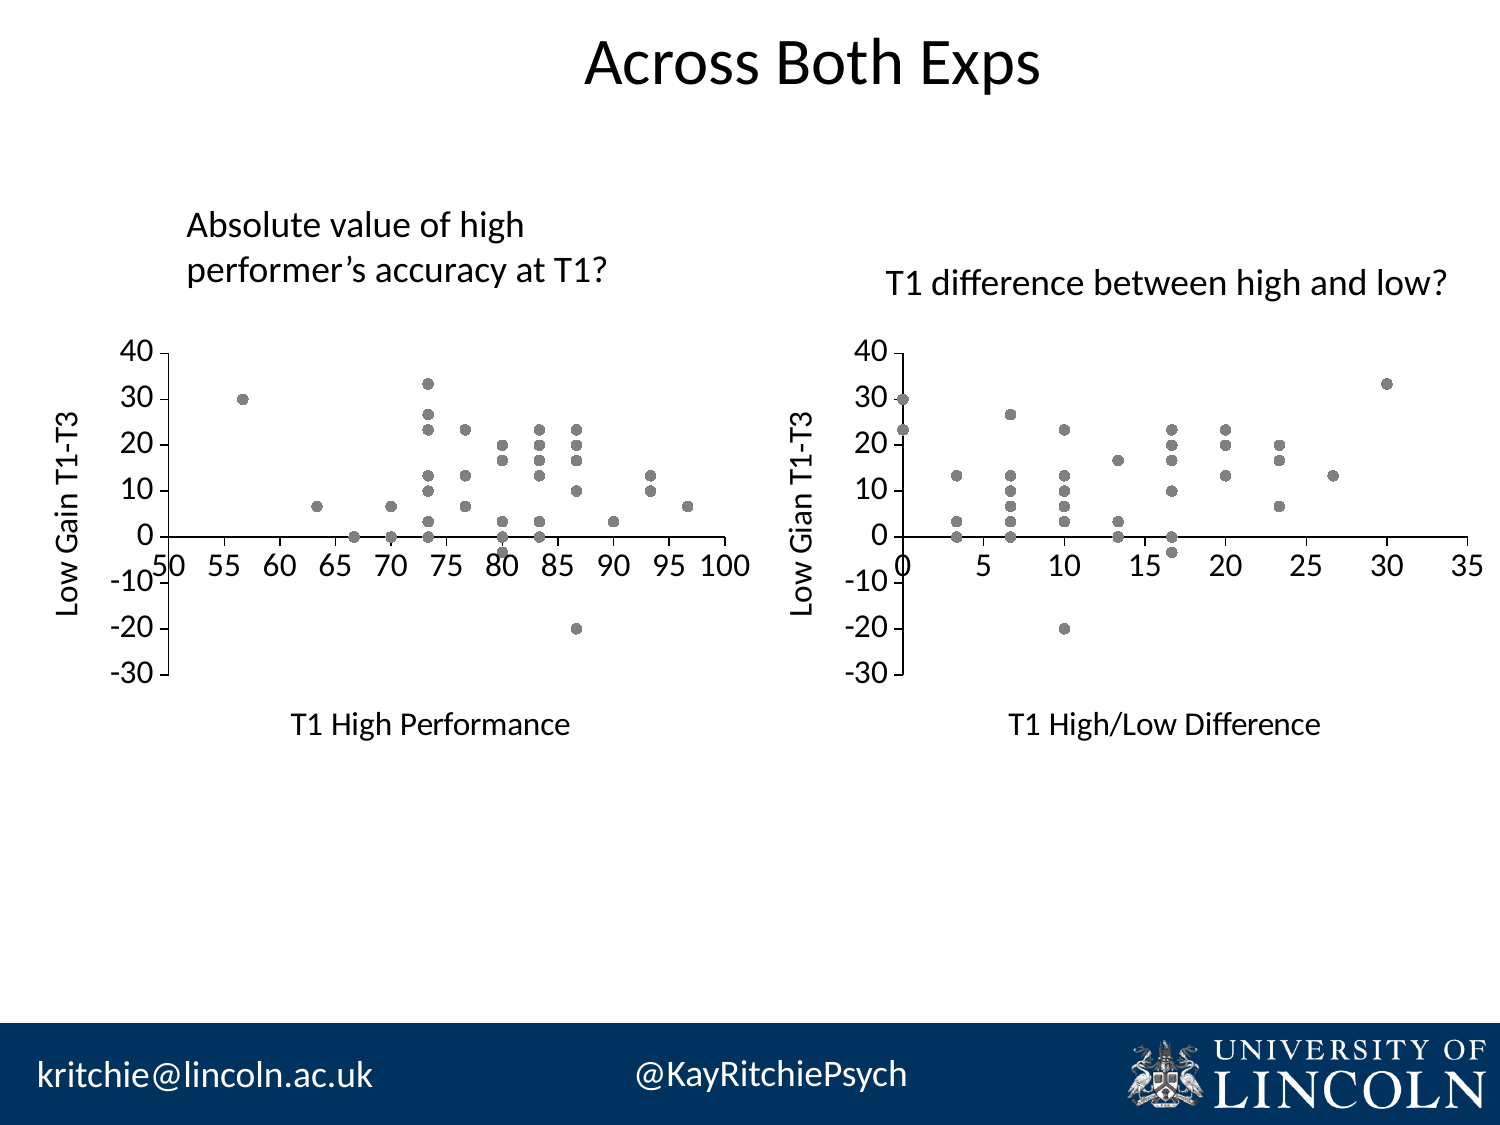

Across Both Exps
Absolute value of high performer’s accuracy at T1?

T1 difference between high and low?

### Chart

| Category |  |
|---|---|

### Chart

| Category |  |
|---|---|
@KayRitchiePsych
kritchie@lincoln.ac.uk